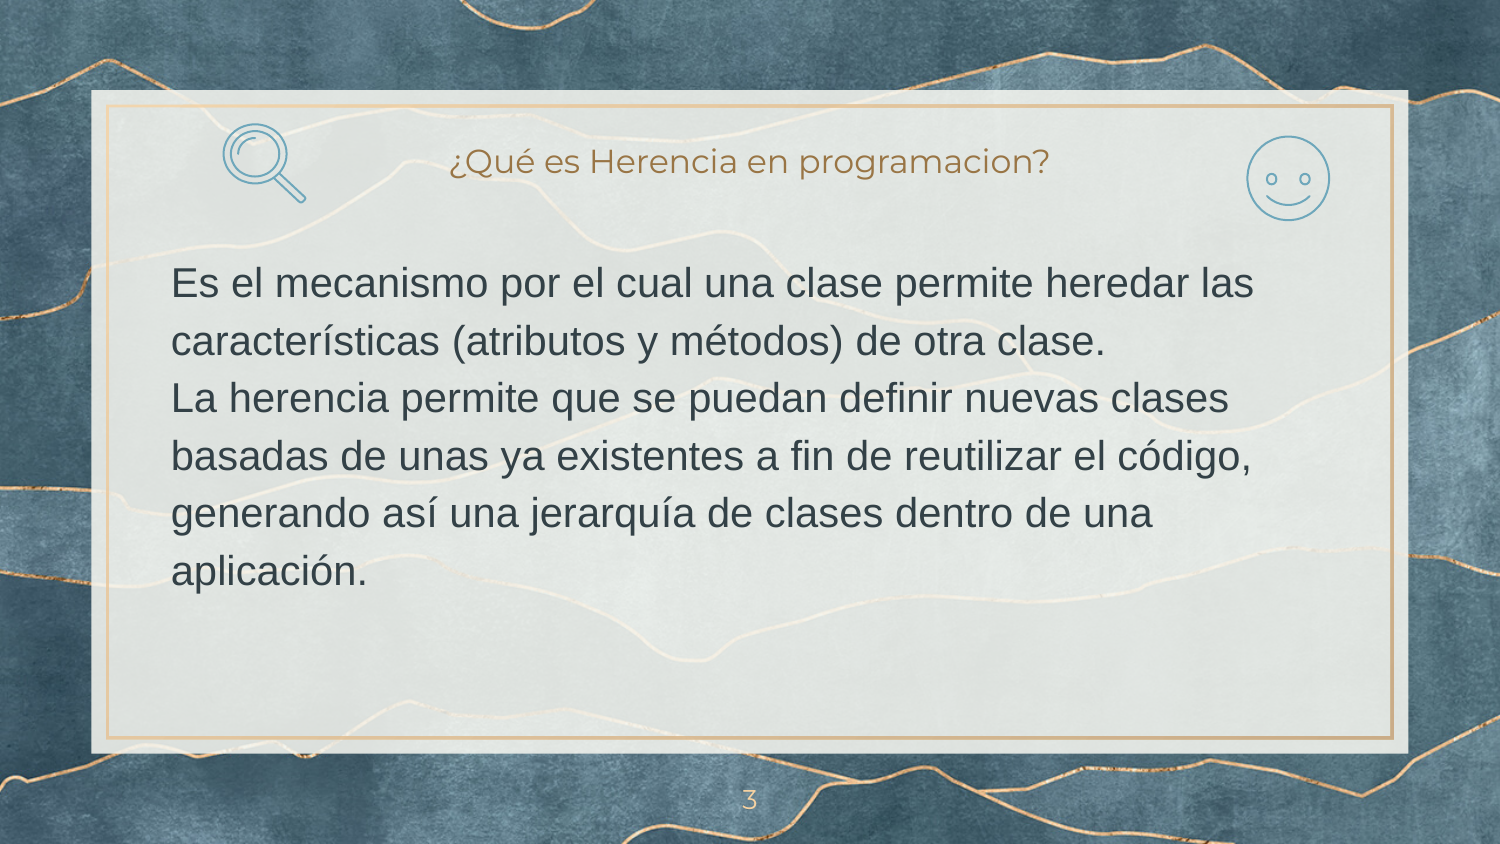

# ¿Qué es Herencia en programacion?

Es el mecanismo por el cual una clase permite heredar las características (atributos y métodos) de otra clase.
La herencia permite que se puedan definir nuevas clases basadas de unas ya existentes a fin de reutilizar el código, generando así una jerarquía de clases dentro de una aplicación.

3